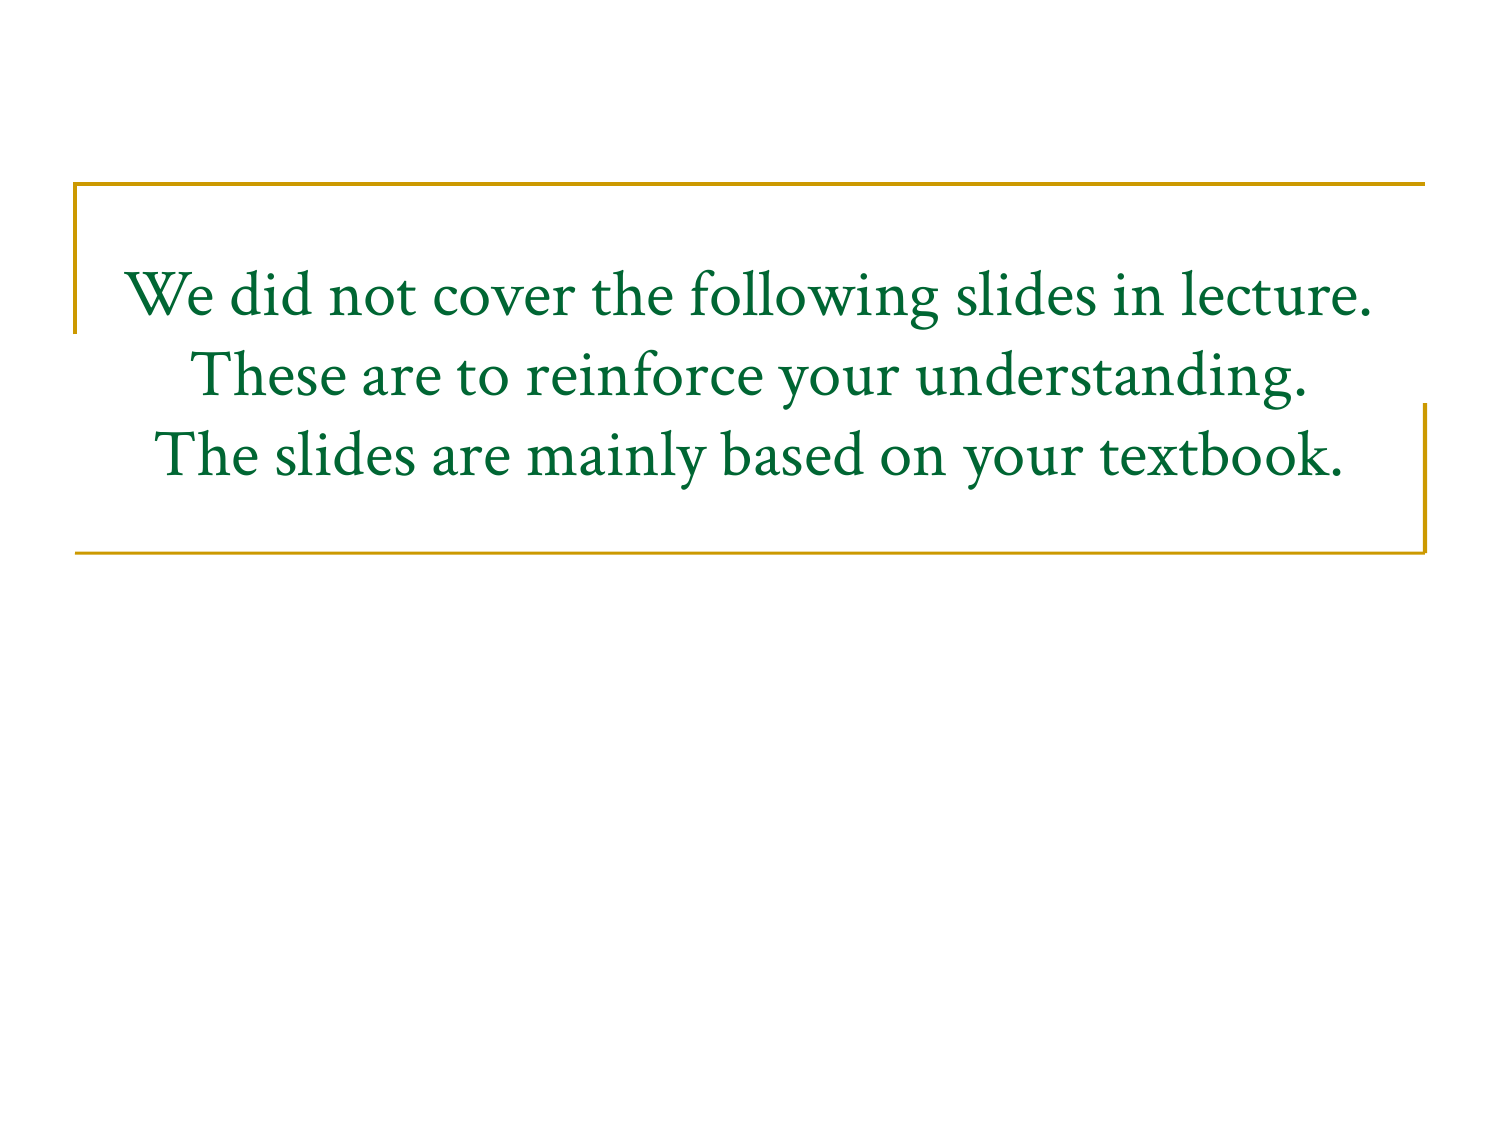

# We did not cover the following slides in lecture. These are to reinforce your understanding. The slides are mainly based on your textbook.